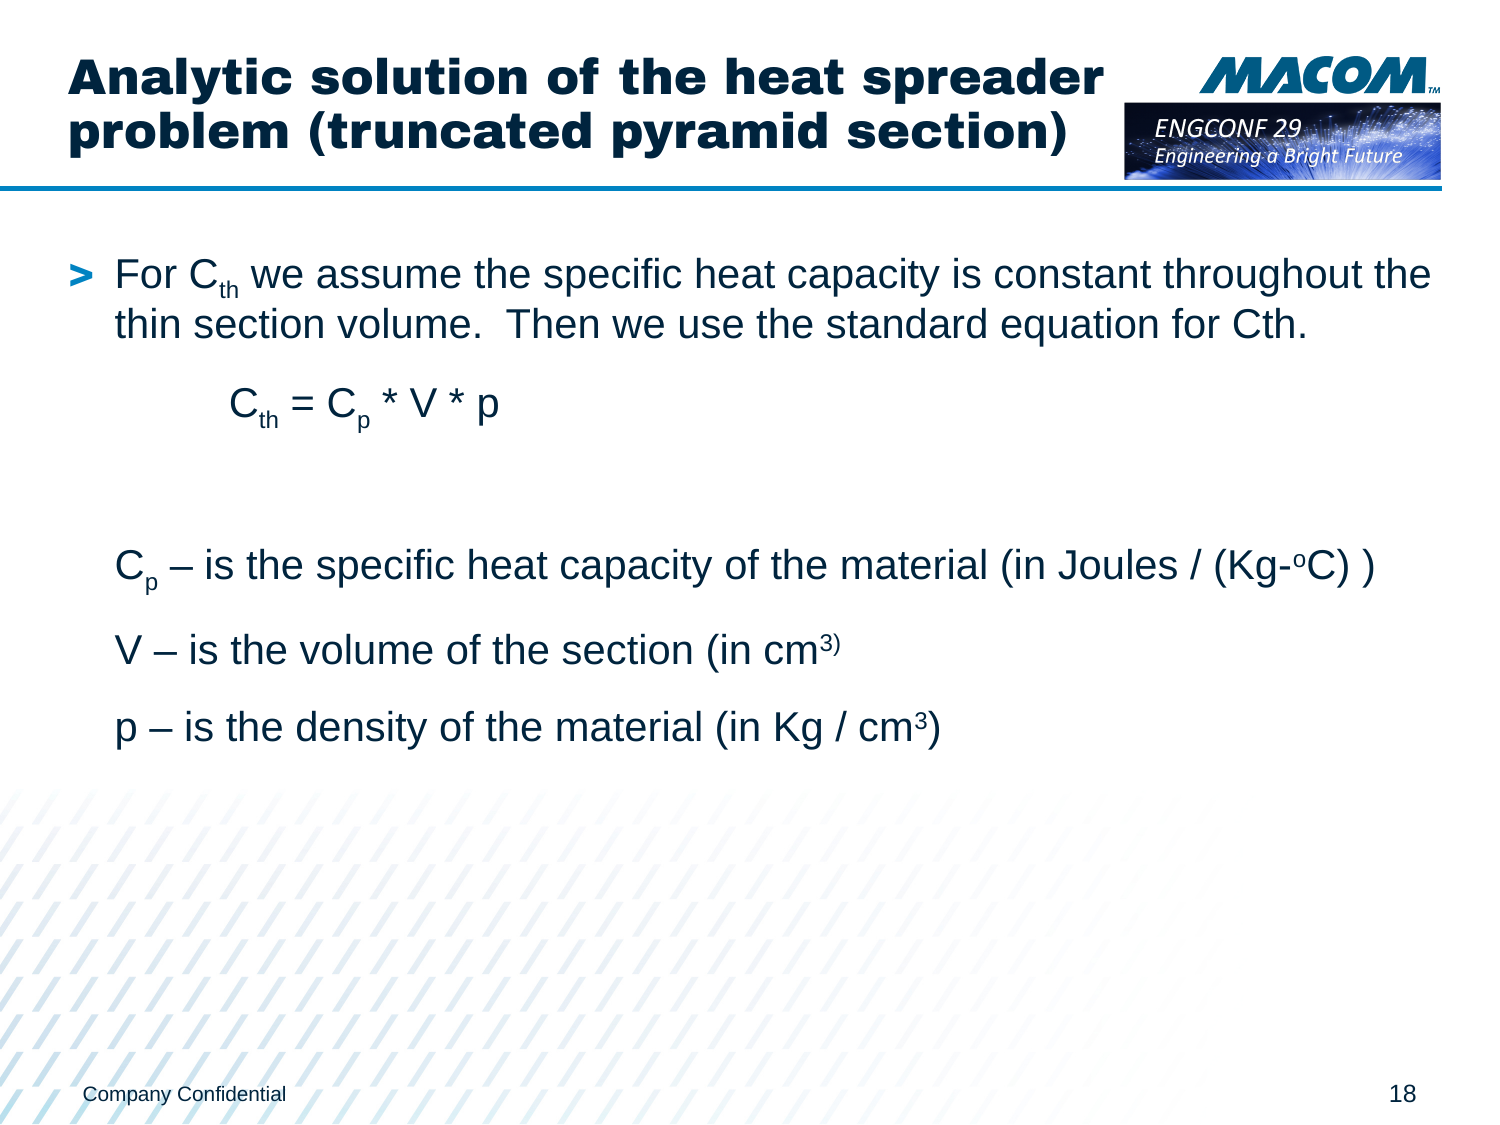

# Analytic solution of the heat spreader problem (truncated pyramid section)
For Cth we assume the specific heat capacity is constant throughout the thin section volume.  Then we use the standard equation for Cth.
              Cth = Cp * V * p

	Cp – is the specific heat capacity of the material (in Joules / (Kg-oC) )
	V – is the volume of the section (in cm3)
	p – is the density of the material (in Kg / cm3)